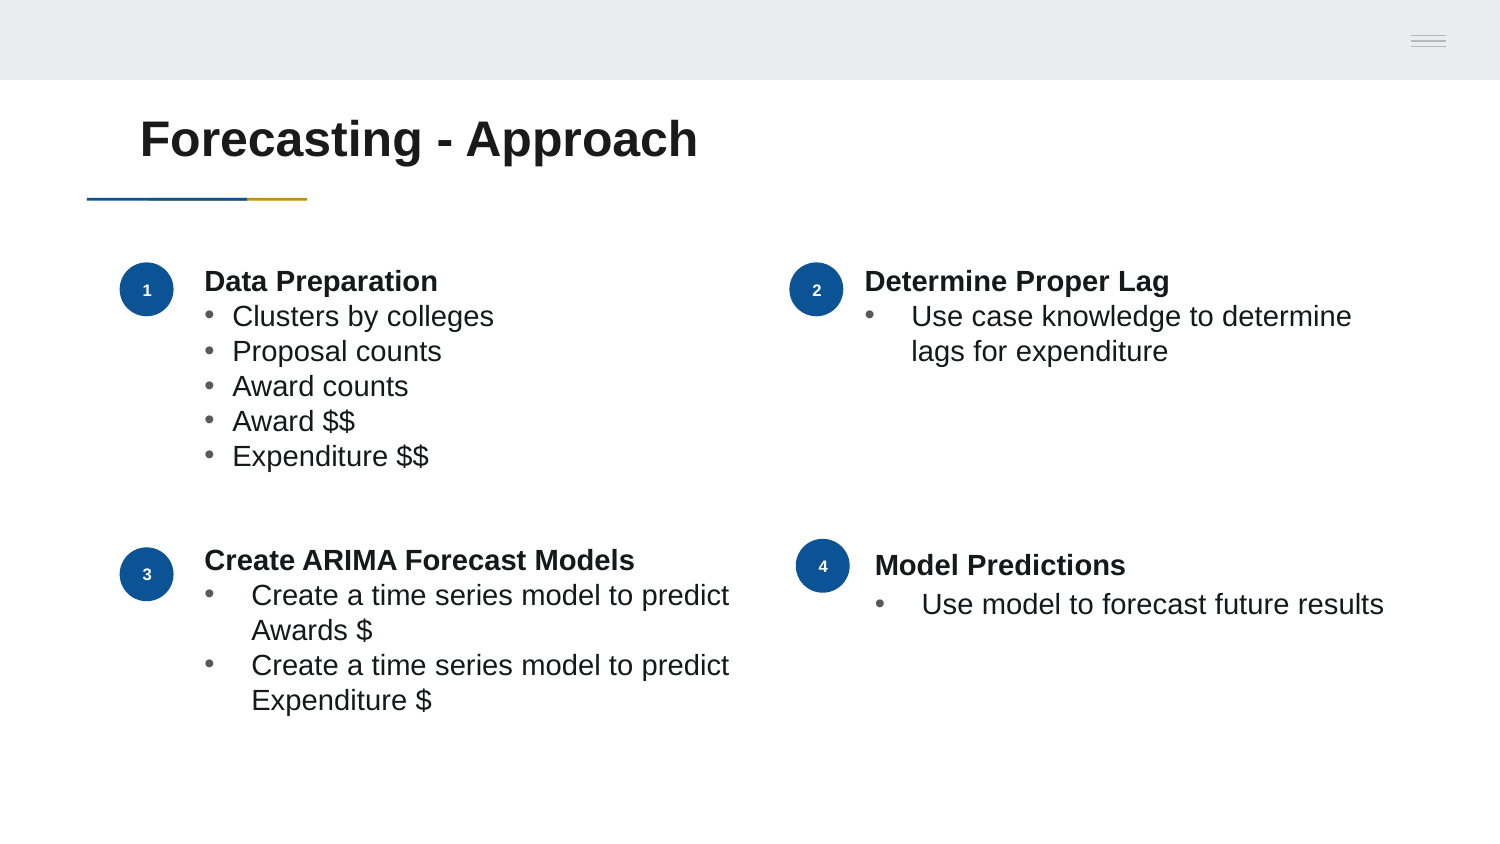

Forecasting - Approach
Data Preparation
Clusters by colleges
Proposal counts
Award counts
Award $$
Expenditure $$
Determine Proper Lag
Use case knowledge to determine lags for expenditure
1
2
Create ARIMA Forecast Models
Create a time series model to predict Awards $
Create a time series model to predict Expenditure $
Model Predictions
Use model to forecast future results
4
3